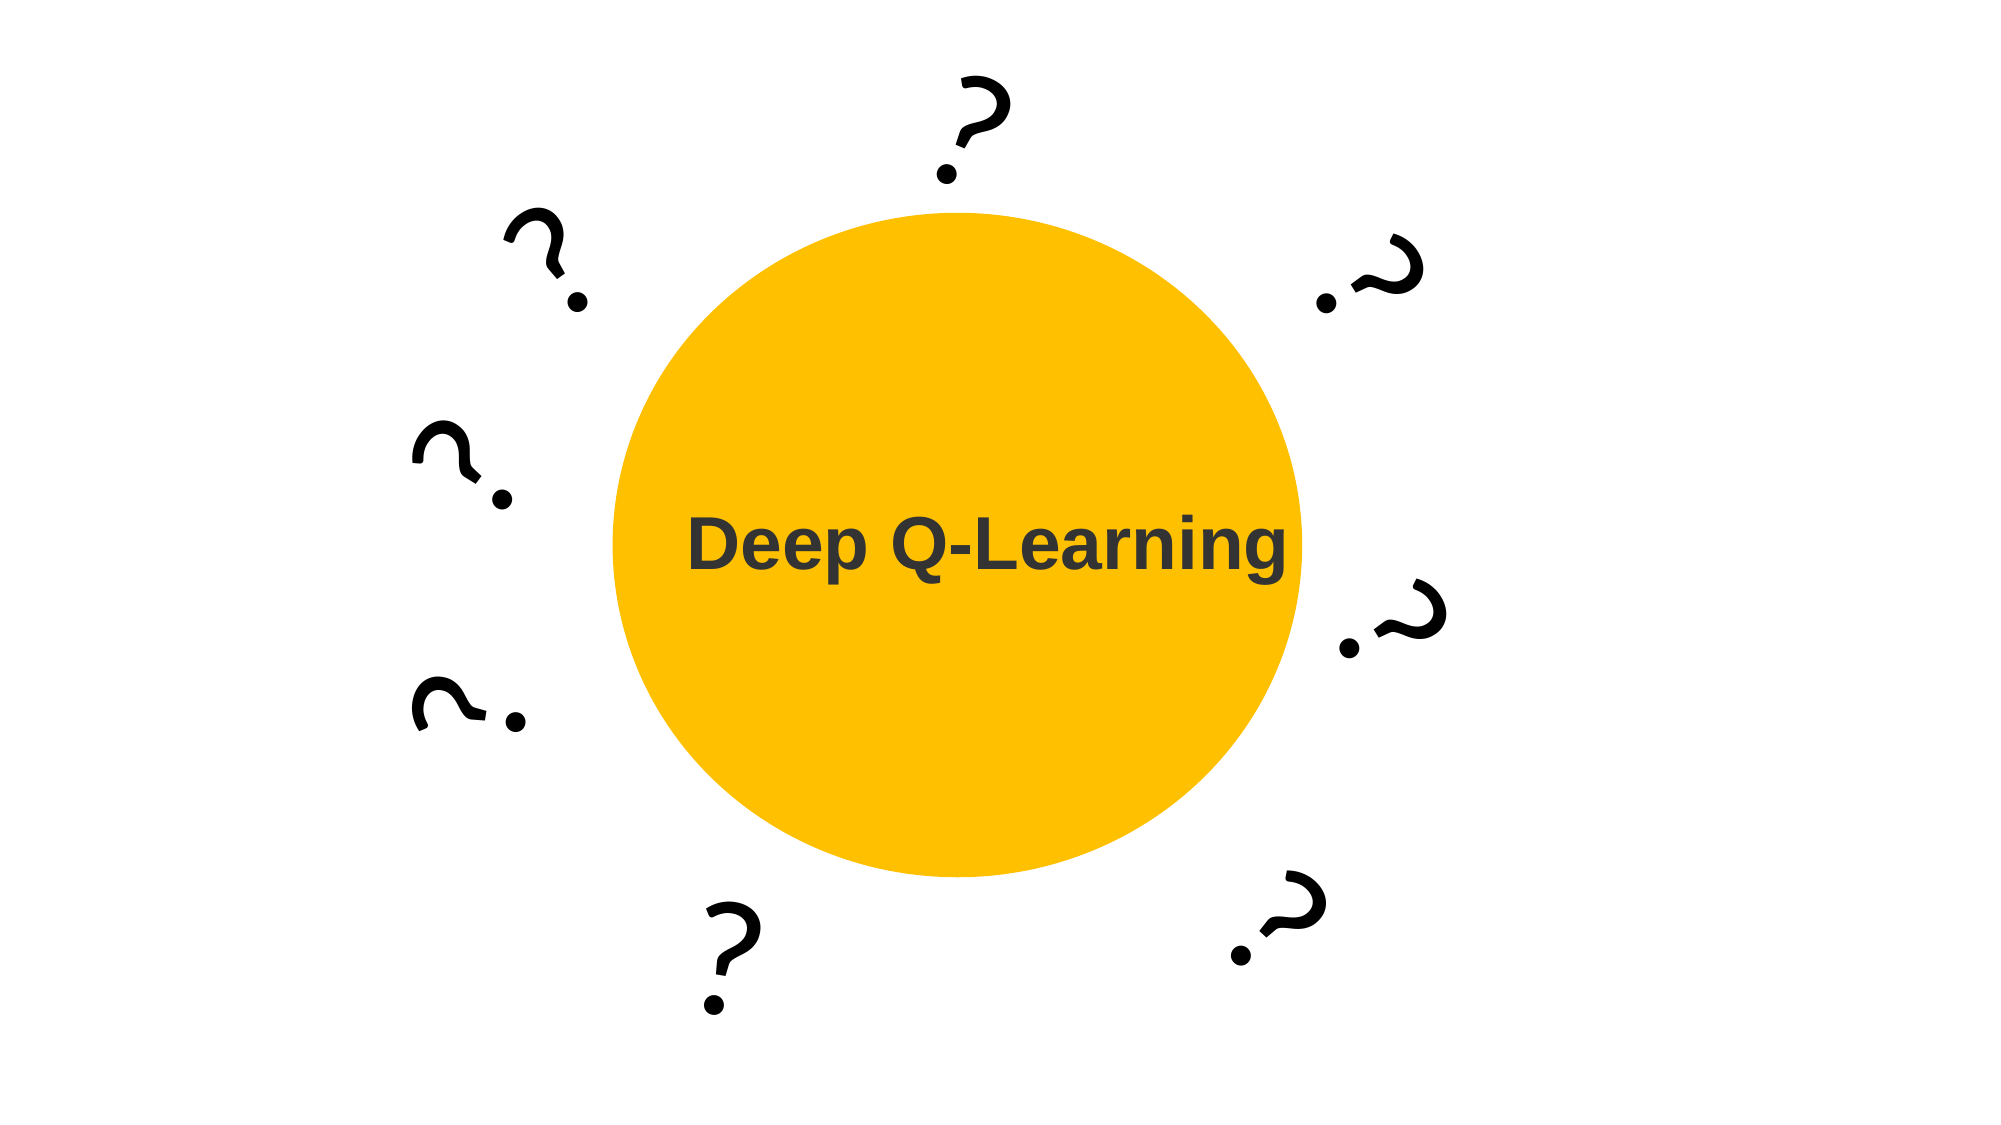

?
?
?

?
Deep Q-Learning
?
?
?
?